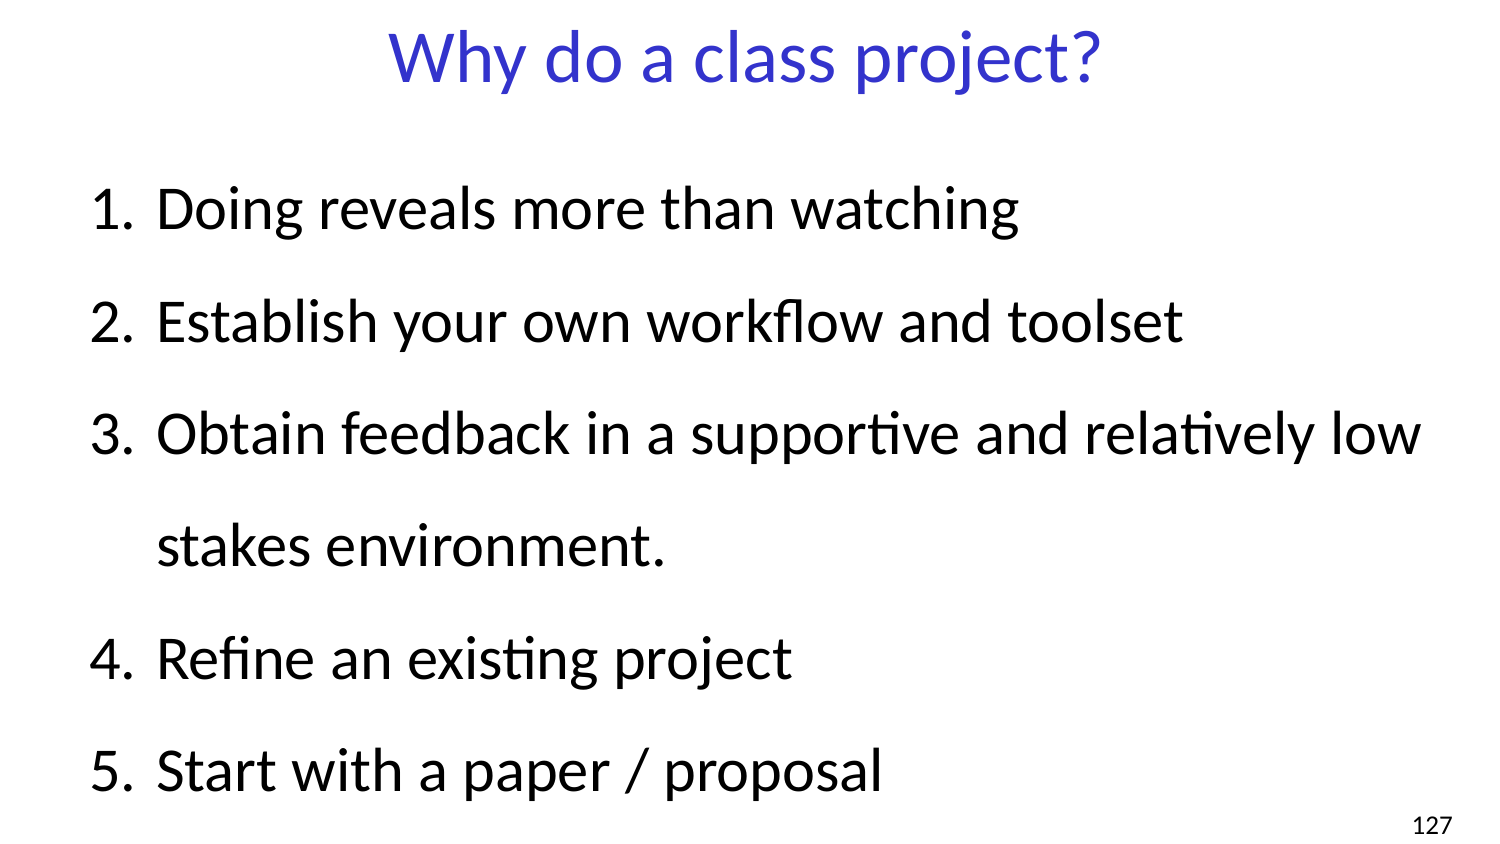

# Why do a class project?
Doing reveals more than watching
Establish your own workflow and toolset
Obtain feedback in a supportive and relatively low stakes environment.
Refine an existing project
Start with a paper / proposal
127